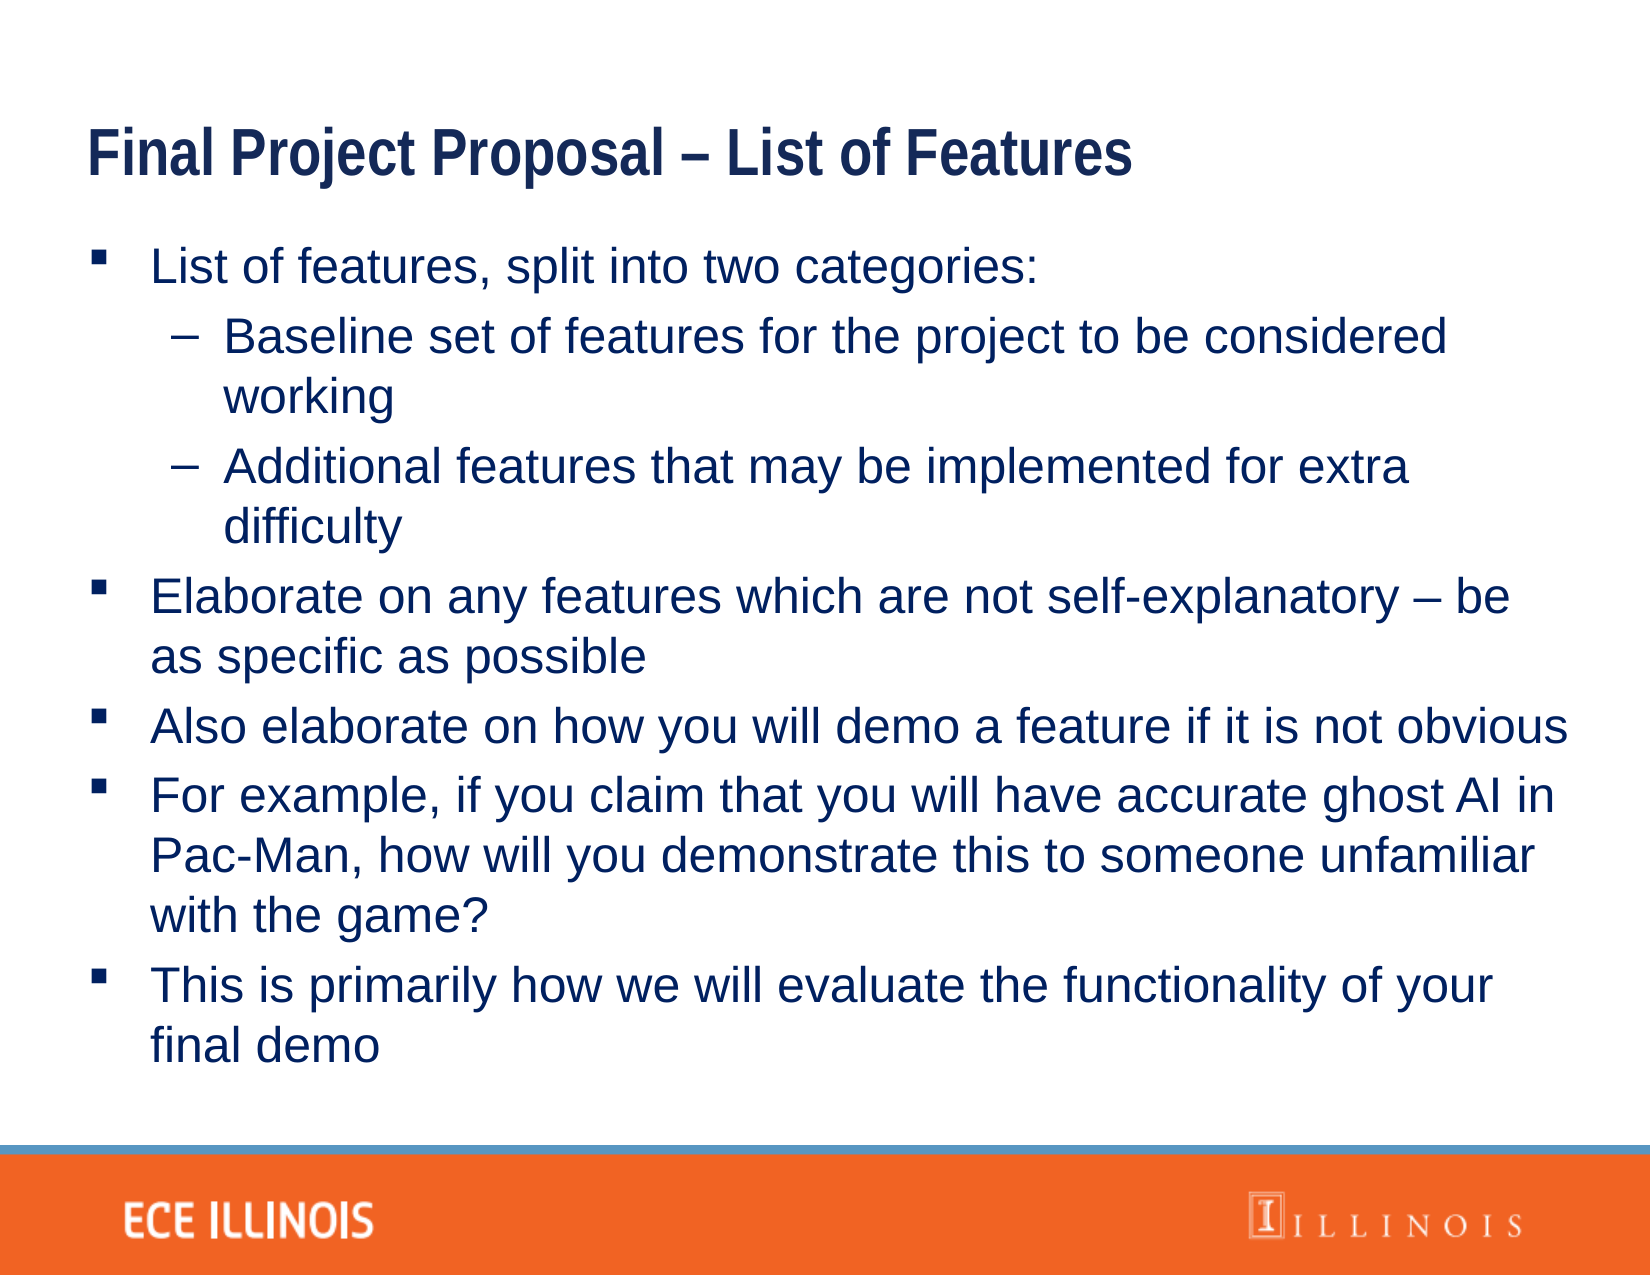

Final Project Proposal – List of Features
List of features, split into two categories:
Baseline set of features for the project to be considered working
Additional features that may be implemented for extra difficulty
Elaborate on any features which are not self-explanatory – be as specific as possible
Also elaborate on how you will demo a feature if it is not obvious
For example, if you claim that you will have accurate ghost AI in Pac-Man, how will you demonstrate this to someone unfamiliar with the game?
This is primarily how we will evaluate the functionality of your final demo